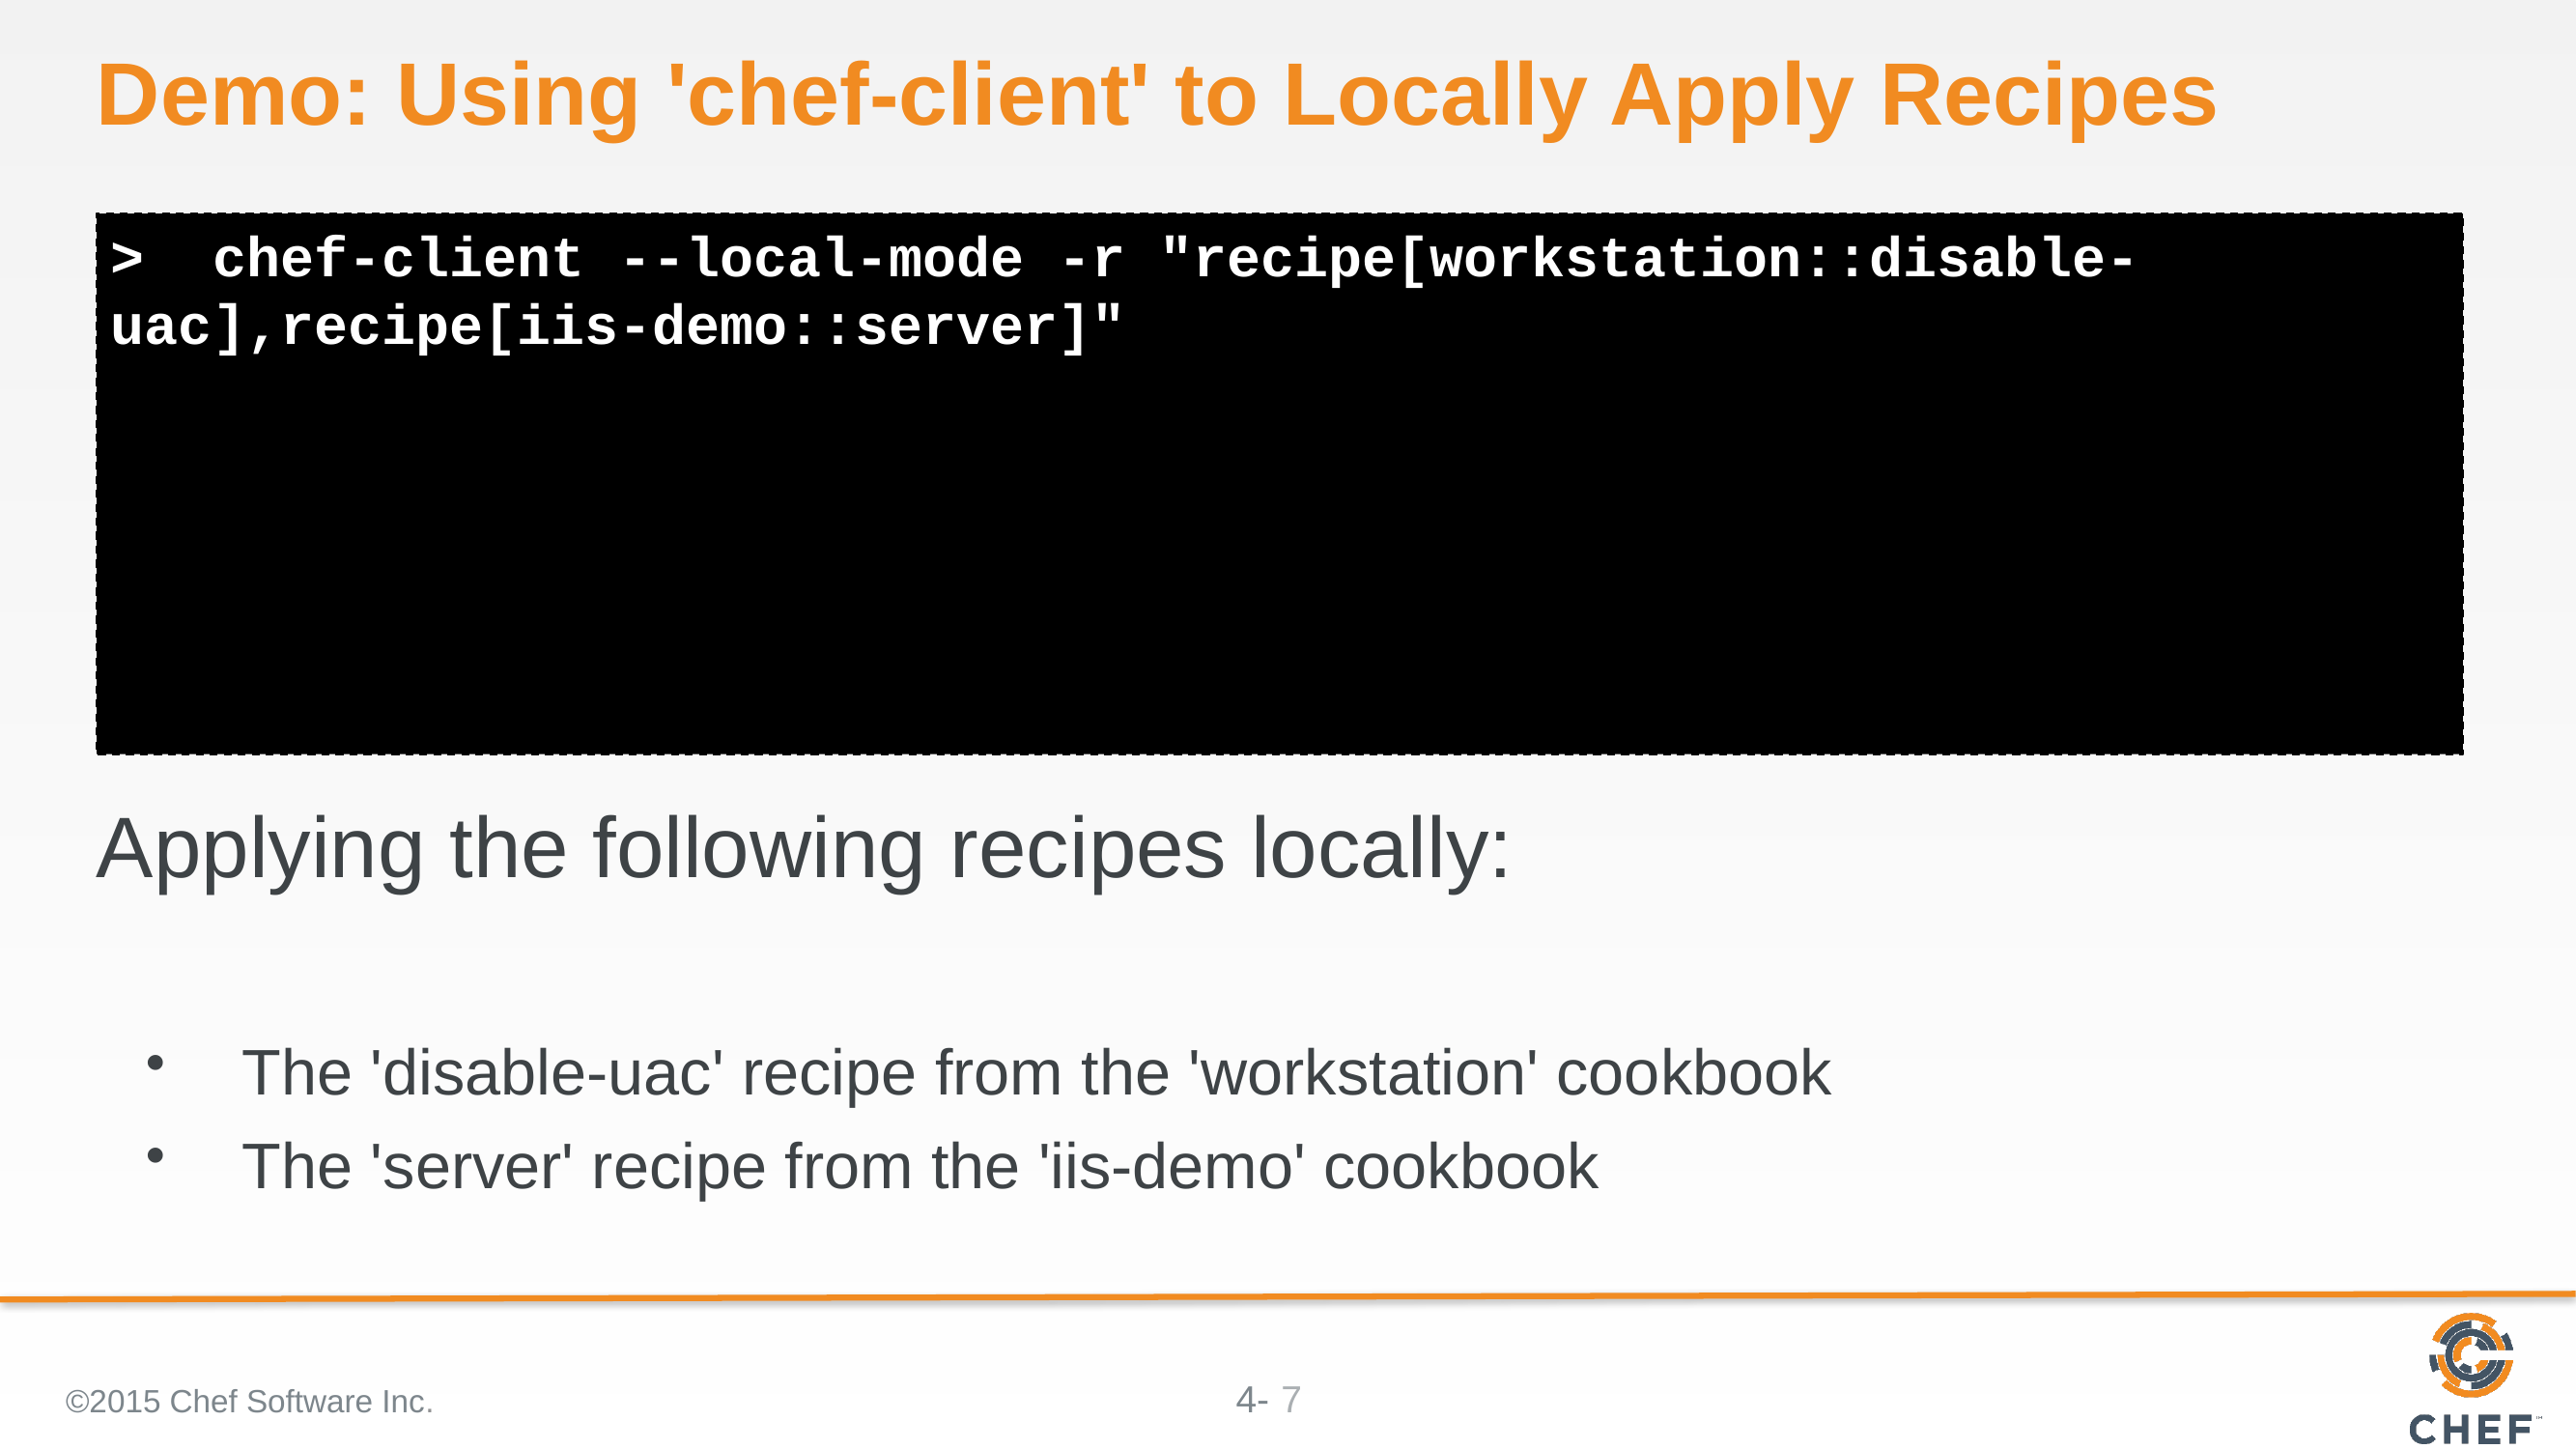

# Demo: Using 'chef-client' to Locally Apply Recipes
>  chef-client --local-mode -r "recipe[workstation::disable-uac],recipe[iis-demo::server]"
Applying the following recipes locally:

The 'disable-uac' recipe from the 'workstation' cookbook
The 'server' recipe from the 'iis-demo' cookbook

©2015 Chef Software Inc.
7